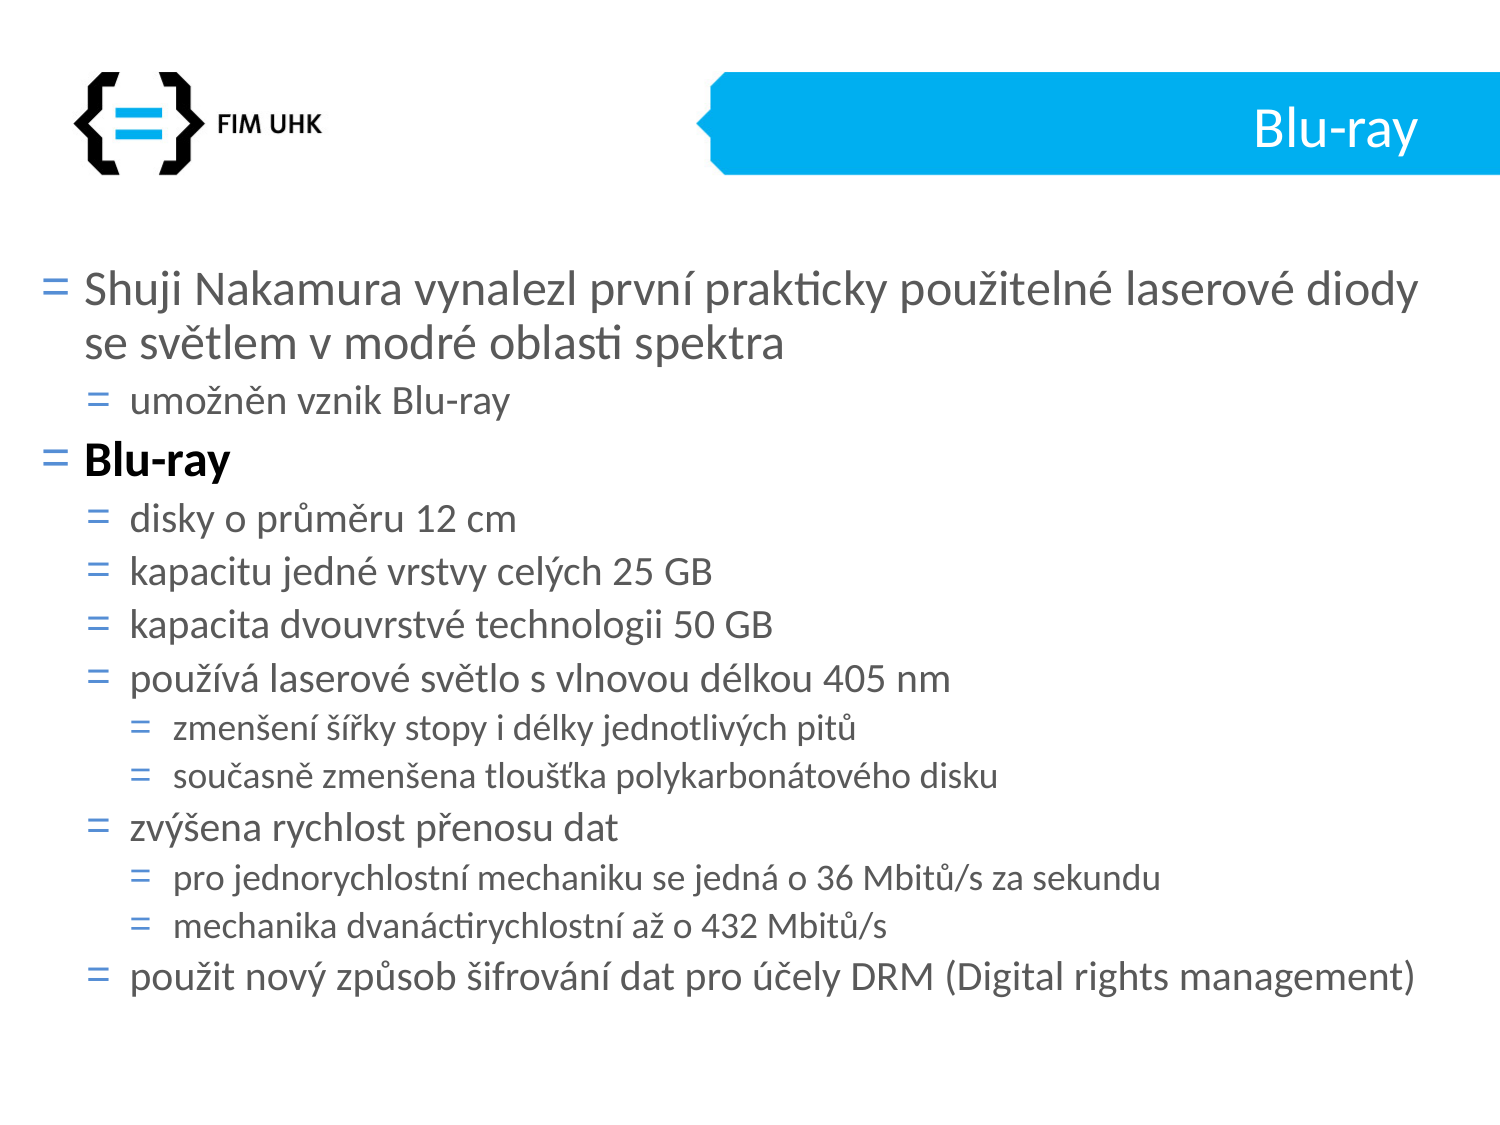

# Blu-ray
Shuji Nakamura vynalezl první prakticky použitelné laserové diody se světlem v modré oblasti spektra
umožněn vznik Blu-ray
Blu-ray
disky o průměru 12 cm
kapacitu jedné vrstvy celých 25 GB
kapacita dvouvrstvé technologii 50 GB
používá laserové světlo s vlnovou délkou 405 nm
zmenšení šířky stopy i délky jednotlivých pitů
současně zmenšena tloušťka polykarbonátového disku
zvýšena rychlost přenosu dat
pro jednorychlostní mechaniku se jedná o 36 Mbitů/s za sekundu
mechanika dvanáctirychlostní až o 432 Mbitů/s
použit nový způsob šifrování dat pro účely DRM (Digital rights management)